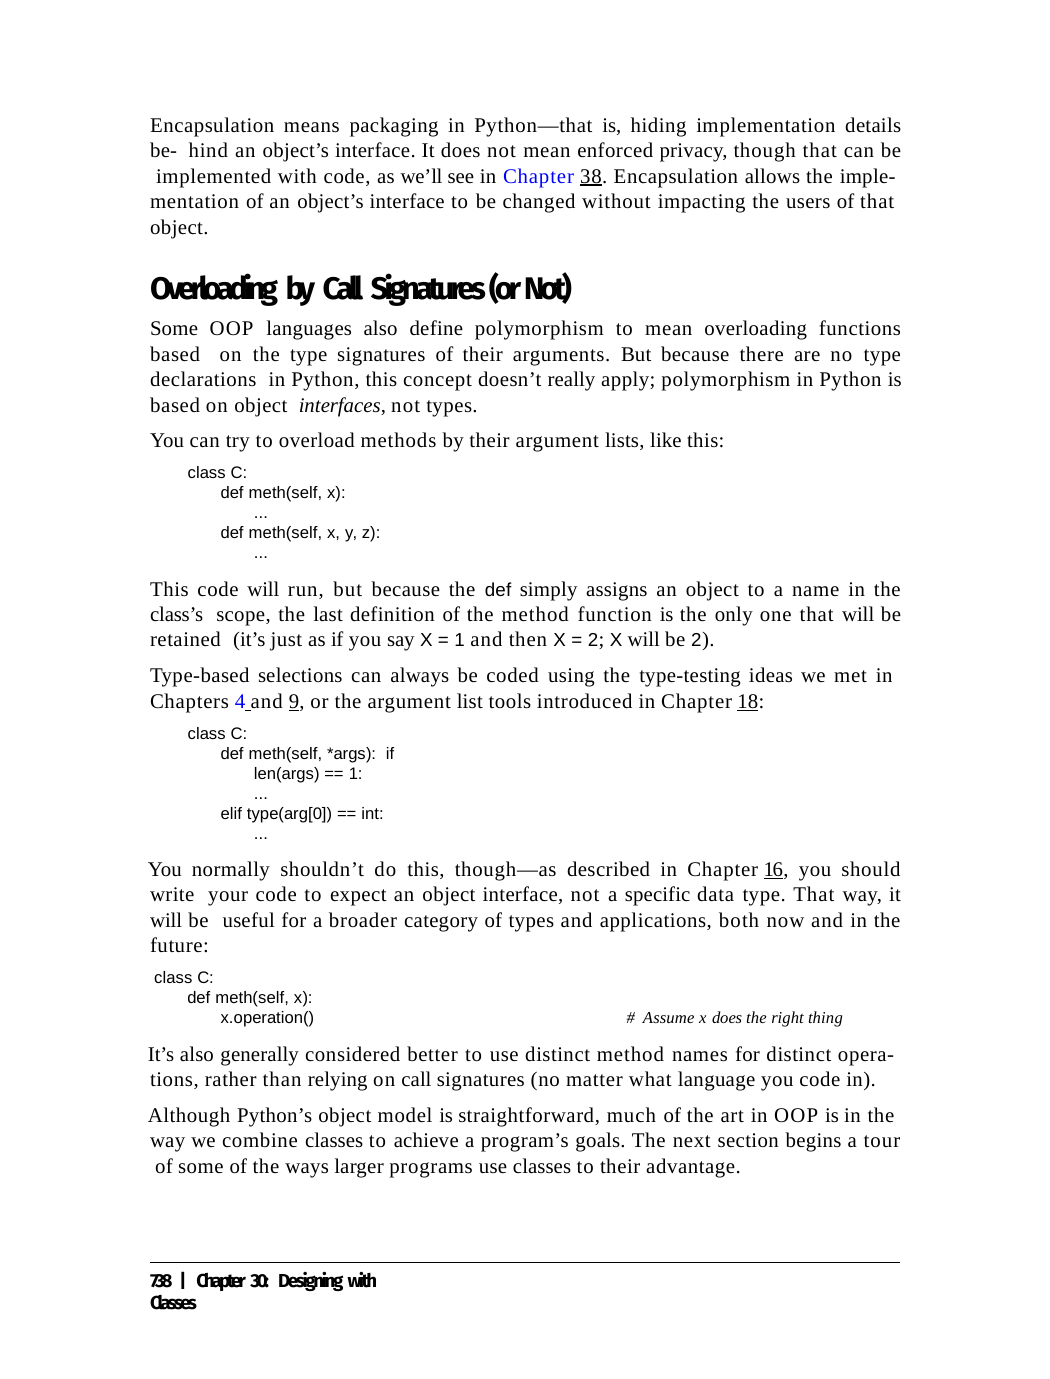

Encapsulation means packaging in Python—that is, hiding implementation details be-  hind an object’s interface. It does not mean enforced privacy, though that can be  implemented with code, as we’ll see in Chapter 38. Encapsulation allows the imple-  mentation of an object’s interface to be changed without impacting the users of that  object.

Overloading by Call Signatures (or Not)
Some OOP languages also define polymorphism to mean overloading functions based  on the type signatures of their arguments. But because there are no type declarations  in Python, this concept doesn’t really apply; polymorphism in Python is based on object  interfaces, not types.
You can try to overload methods by their argument lists, like this:
class C:
def meth(self, x):
...
def meth(self, x, y, z):
...
This code will run, but because the def simply assigns an object to a name in the class’s  scope, the last definition of the method function is the only one that will be retained  (it’s just as if you say X = 1 and then X = 2; X will be 2).
Type-based selections can always be coded using the type-testing ideas we met in  Chapters 4 and 9, or the argument list tools introduced in Chapter 18:
class C:
def meth(self, *args):  if len(args) == 1:
...
elif type(arg[0]) == int:
...
You normally shouldn’t do this, though—as described in Chapter 16, you should write  your code to expect an object interface, not a specific data type. That way, it will be  useful for a broader category of types and applications, both now and in the future:
class C:
def meth(self, x):
x.operation()	# Assume x does the right thing
It’s also generally considered better to use distinct method names for distinct opera-  tions, rather than relying on call signatures (no matter what language you code in).
Although Python’s object model is straightforward, much of the art in OOP is in the  way we combine classes to achieve a program’s goals. The next section begins a tour  of some of the ways larger programs use classes to their advantage.

738  |  Chapter 30:  Designing with Classes